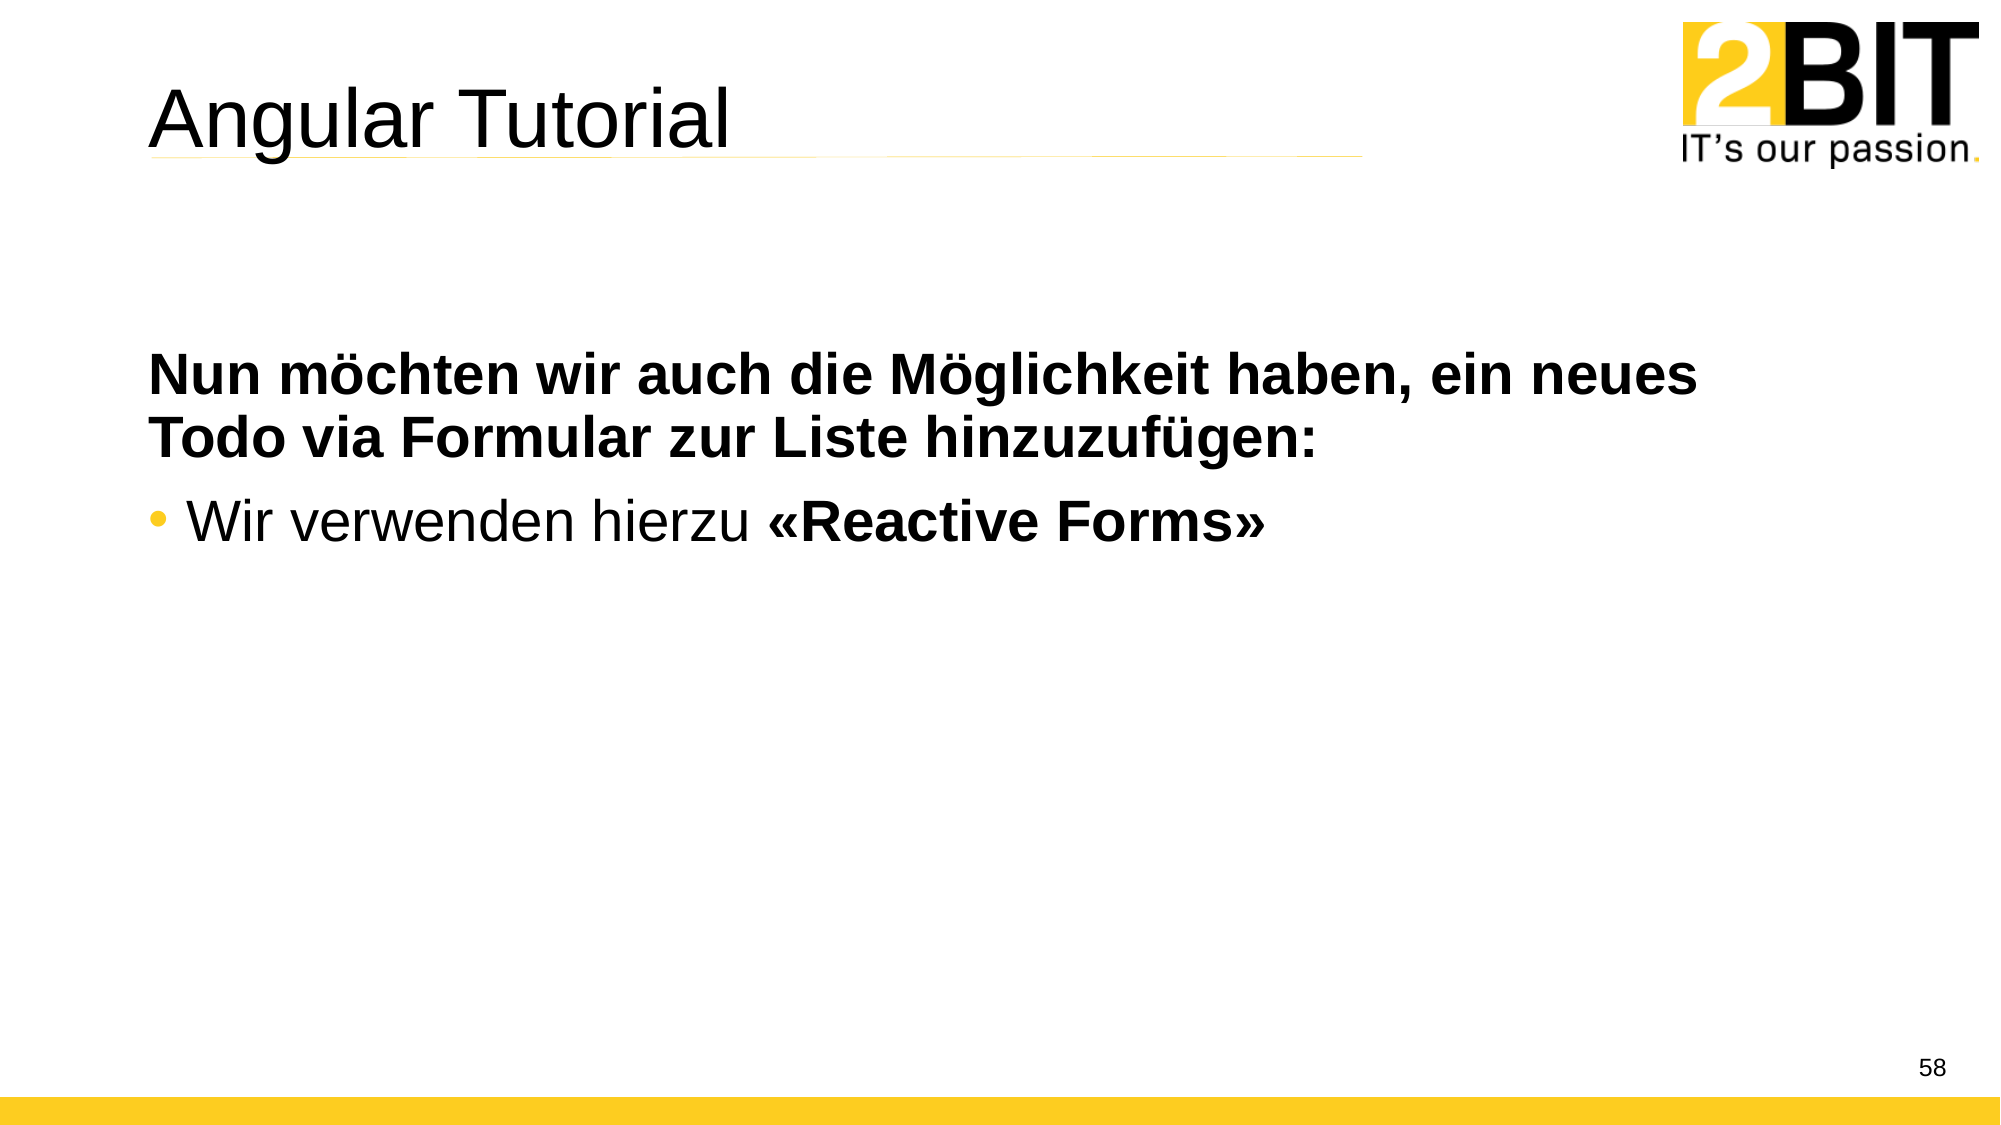

# Angular Tutorial
Nun möchten wir auch die Möglichkeit haben, ein neues Todo via Formular zur Liste hinzuzufügen:
Wir verwenden hierzu «Reactive Forms»